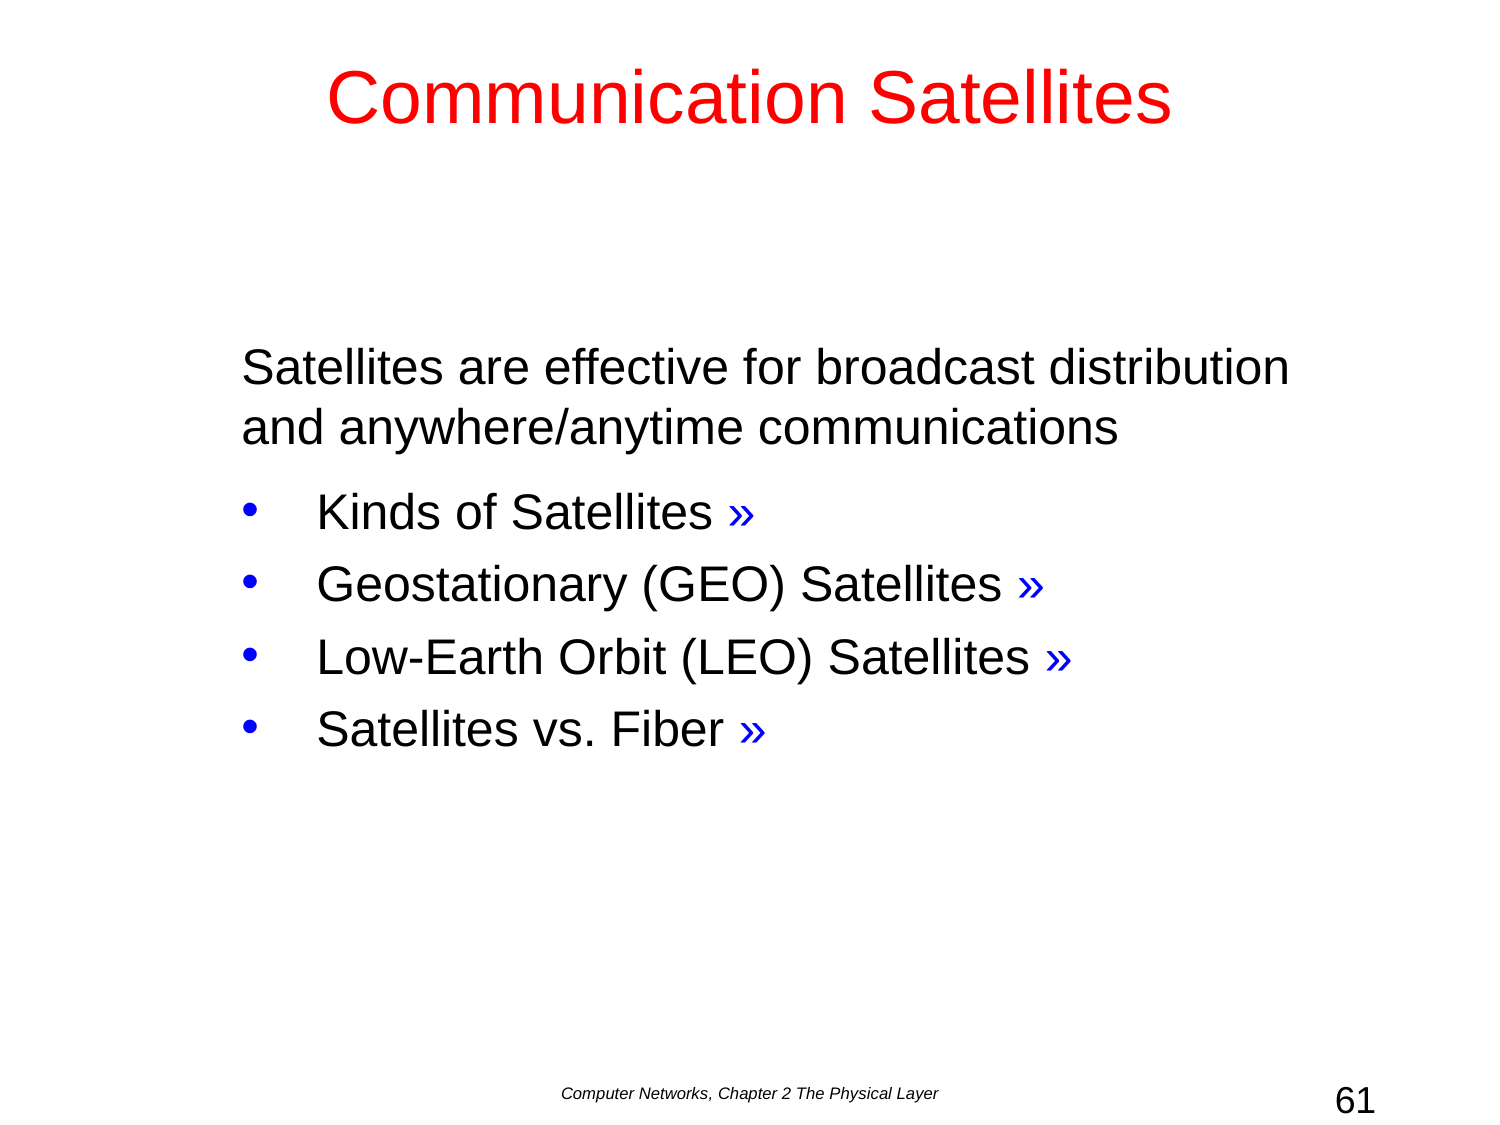

# Communication Satellites
Satellites are effective for broadcast distribution and anywhere/anytime communications
Kinds of Satellites »
Geostationary (GEO) Satellites »
Low-Earth Orbit (LEO) Satellites »
Satellites vs. Fiber »

Computer Networks, Chapter 2 The Physical Layer